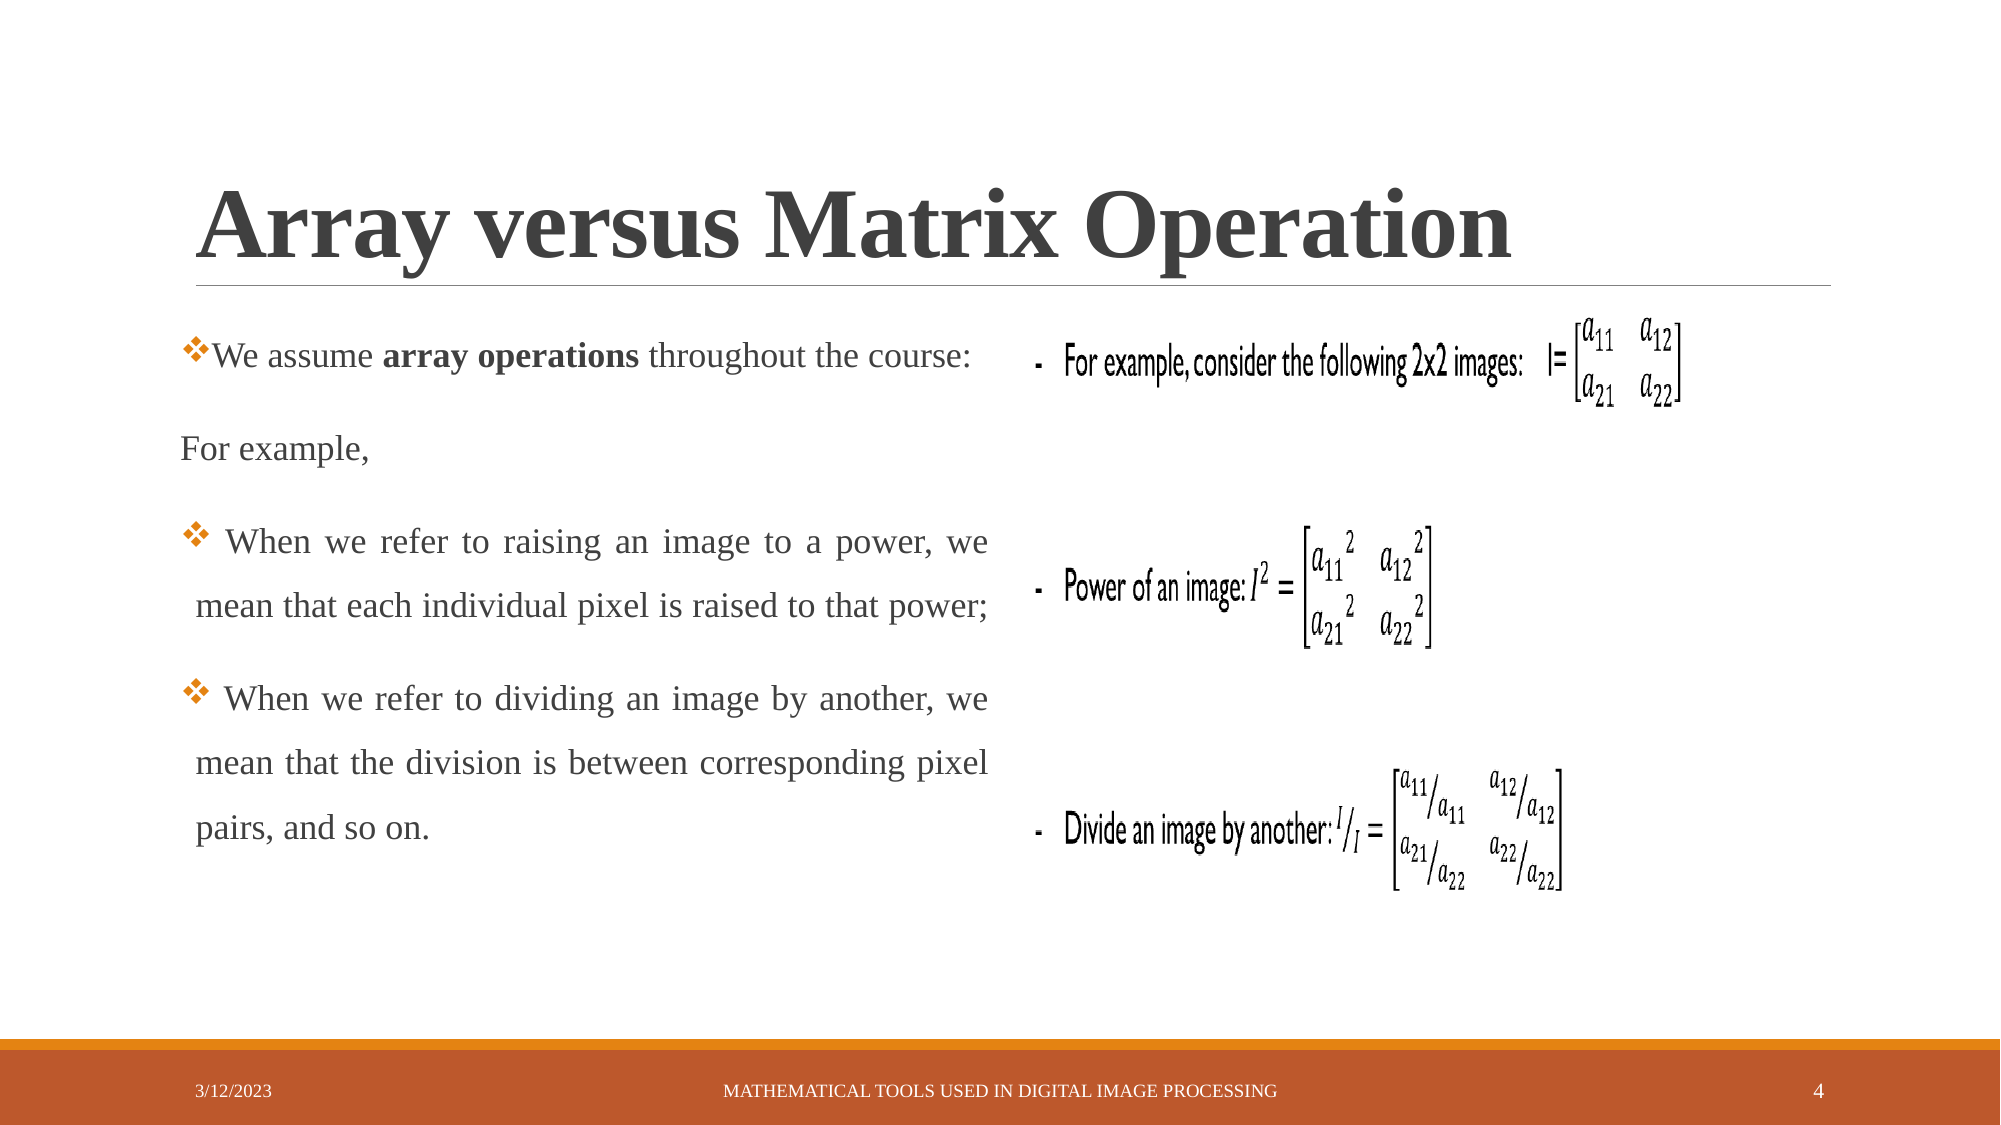

# Array versus Matrix Operation
We assume array operations throughout the course:
For example,
 When we refer to raising an image to a power, we mean that each individual pixel is raised to that power;
 When we refer to dividing an image by another, we mean that the division is between corresponding pixel pairs, and so on.

3/12/2023
Mathematical Tools Used in Digital Image Processing
4